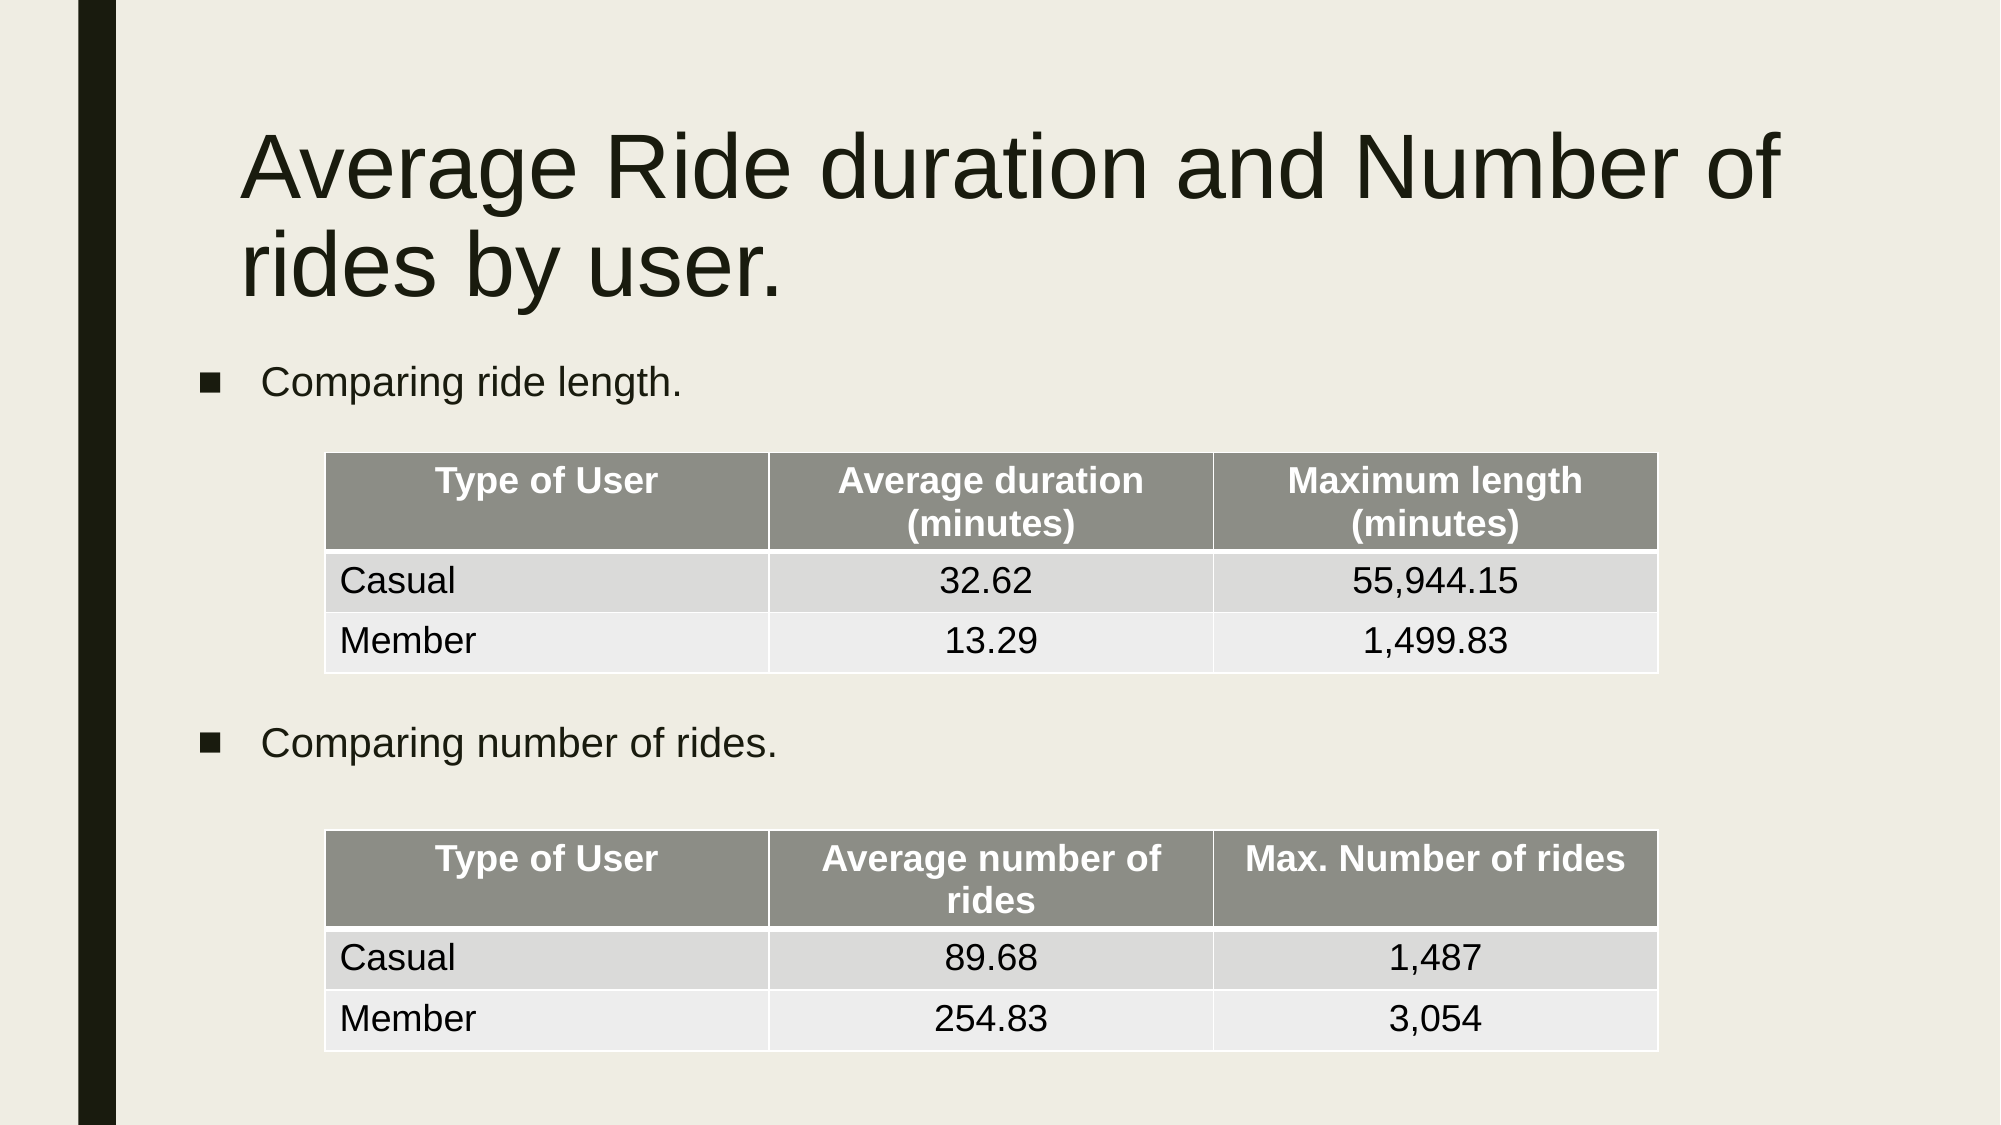

# Average Ride duration and Number of rides by user.
Comparing ride length.

Comparing number of rides.

| Type of User | Average duration (minutes) | Maximum length (minutes) |
| --- | --- | --- |
| Casual | 32.62 | 55,944.15 |
| Member | 13.29 | 1,499.83 |
| Type of User | Average number of rides | Max. Number of rides |
| --- | --- | --- |
| Casual | 89.68 | 1,487 |
| Member | 254.83 | 3,054 |